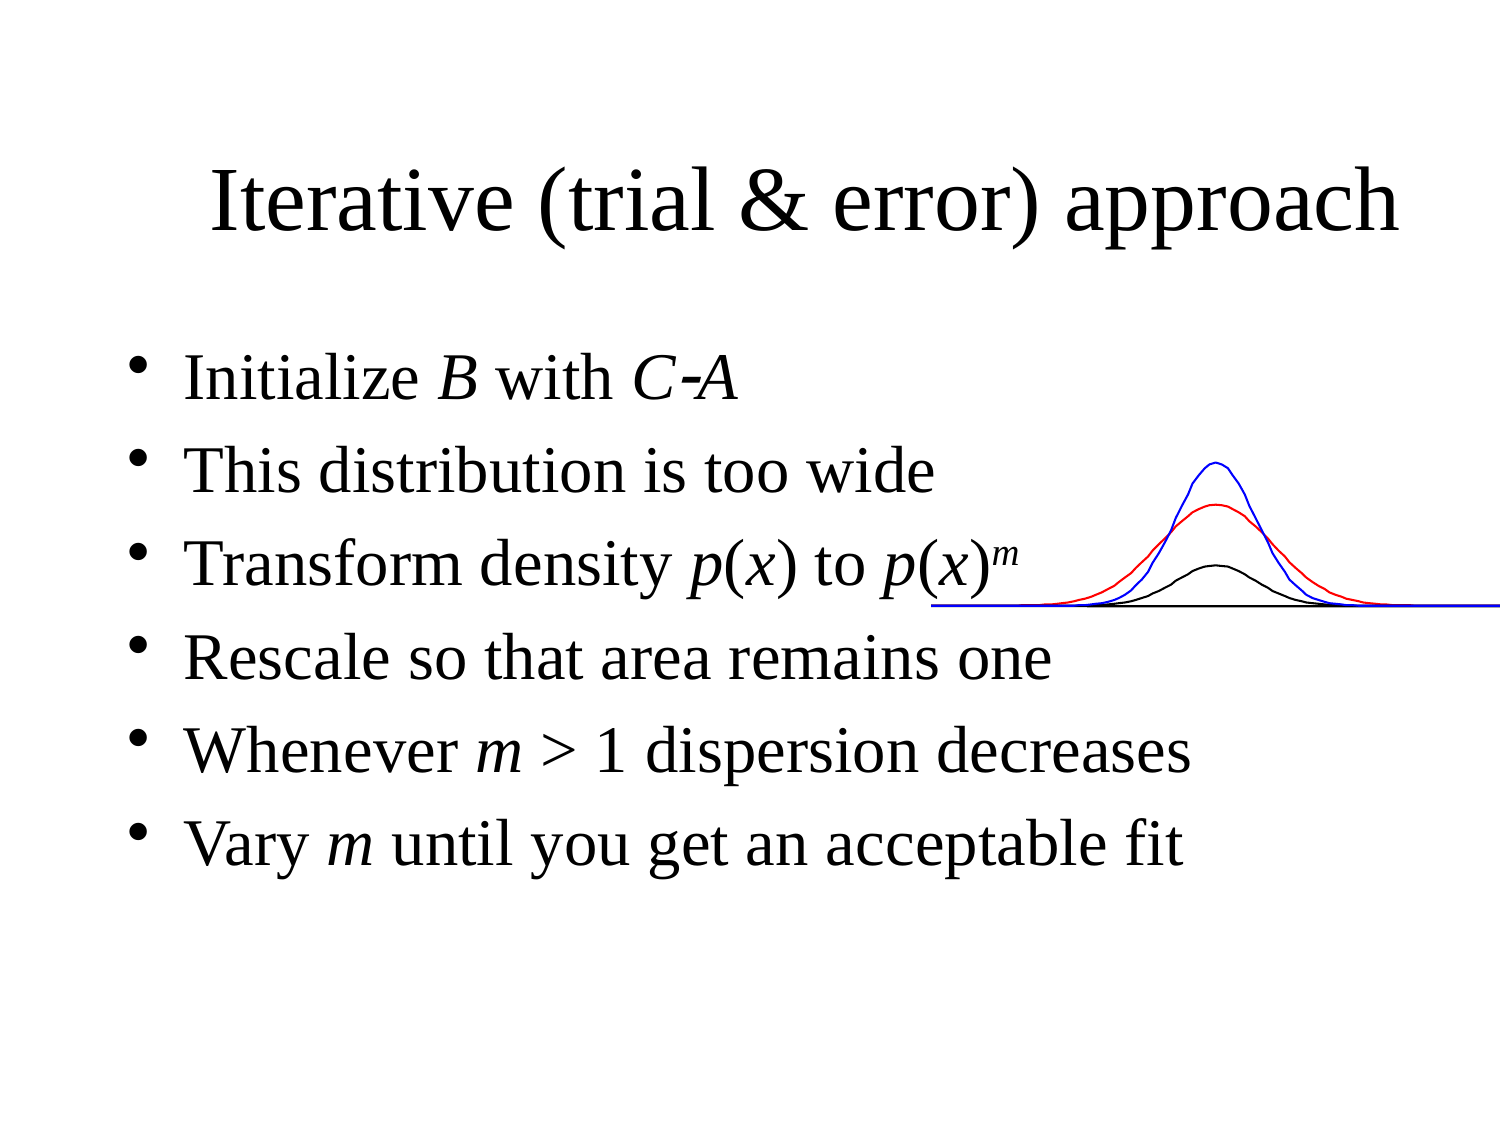

# Iterative (trial & error) approach
Initialize B with C−A
This distribution is too wide
Transform density p(x) to p(x)m
Rescale so that area remains one
Whenever m > 1 dispersion decreases
Vary m until you get an acceptable fit